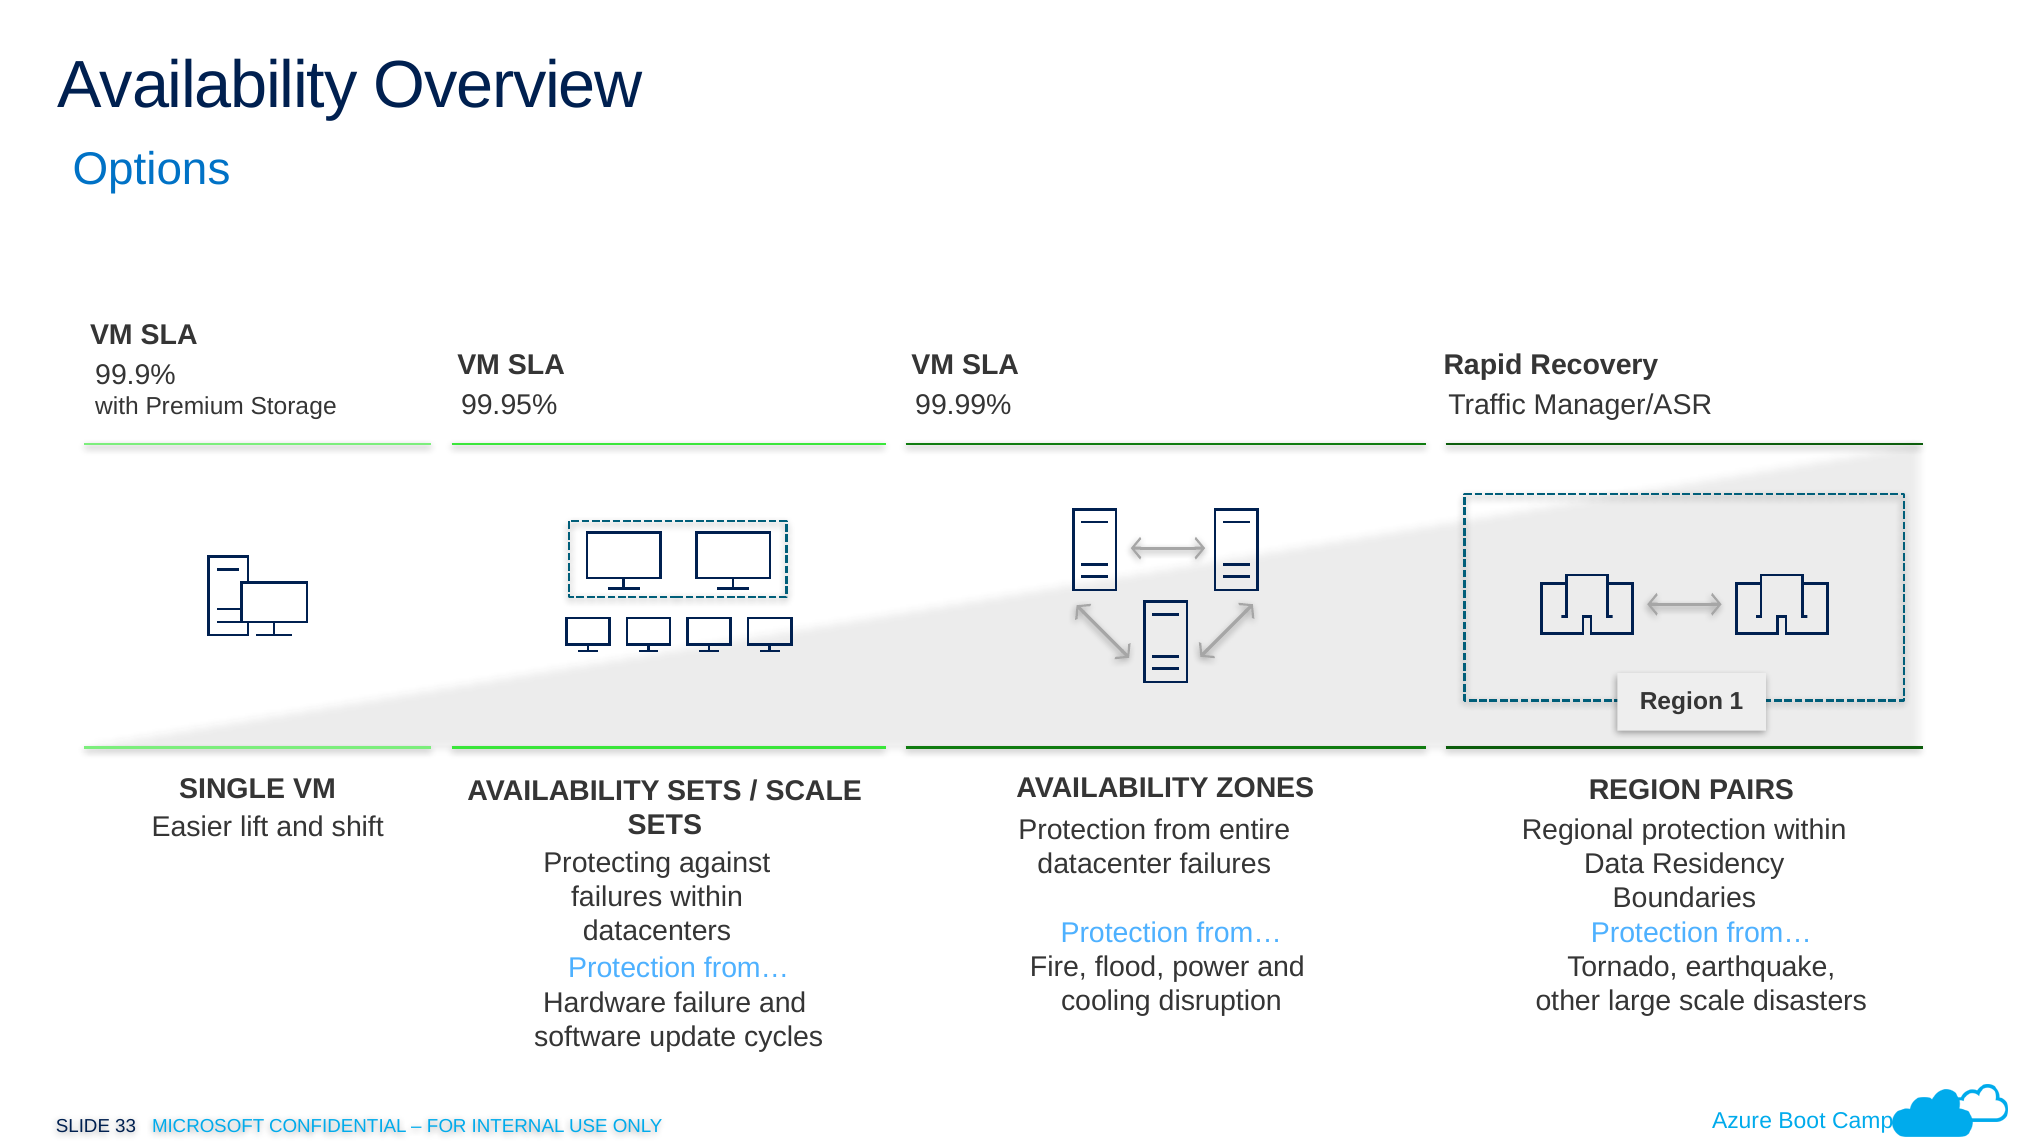

# Availability Overview
Options
VM SLA
99.9%
with Premium Storage
VM SLA
99.99%
Rapid Recovery
Traffic Manager/ASR
VM SLA
99.95%

Region 1

AVAILABILITY ZONES
Protection from entire datacenter failures
Protection from…
Fire, flood, power and
cooling disruption
SINGLE VM
Easier lift and shift
REGION PAIRS
Regional protection within Data Residency Boundaries
Protection from…
Tornado, earthquake,
other large scale disasters
AVAILABILITY SETS / SCALE
SETS
Protecting against failures within datacenters
Protection from…
Hardware failure and
software update cycles